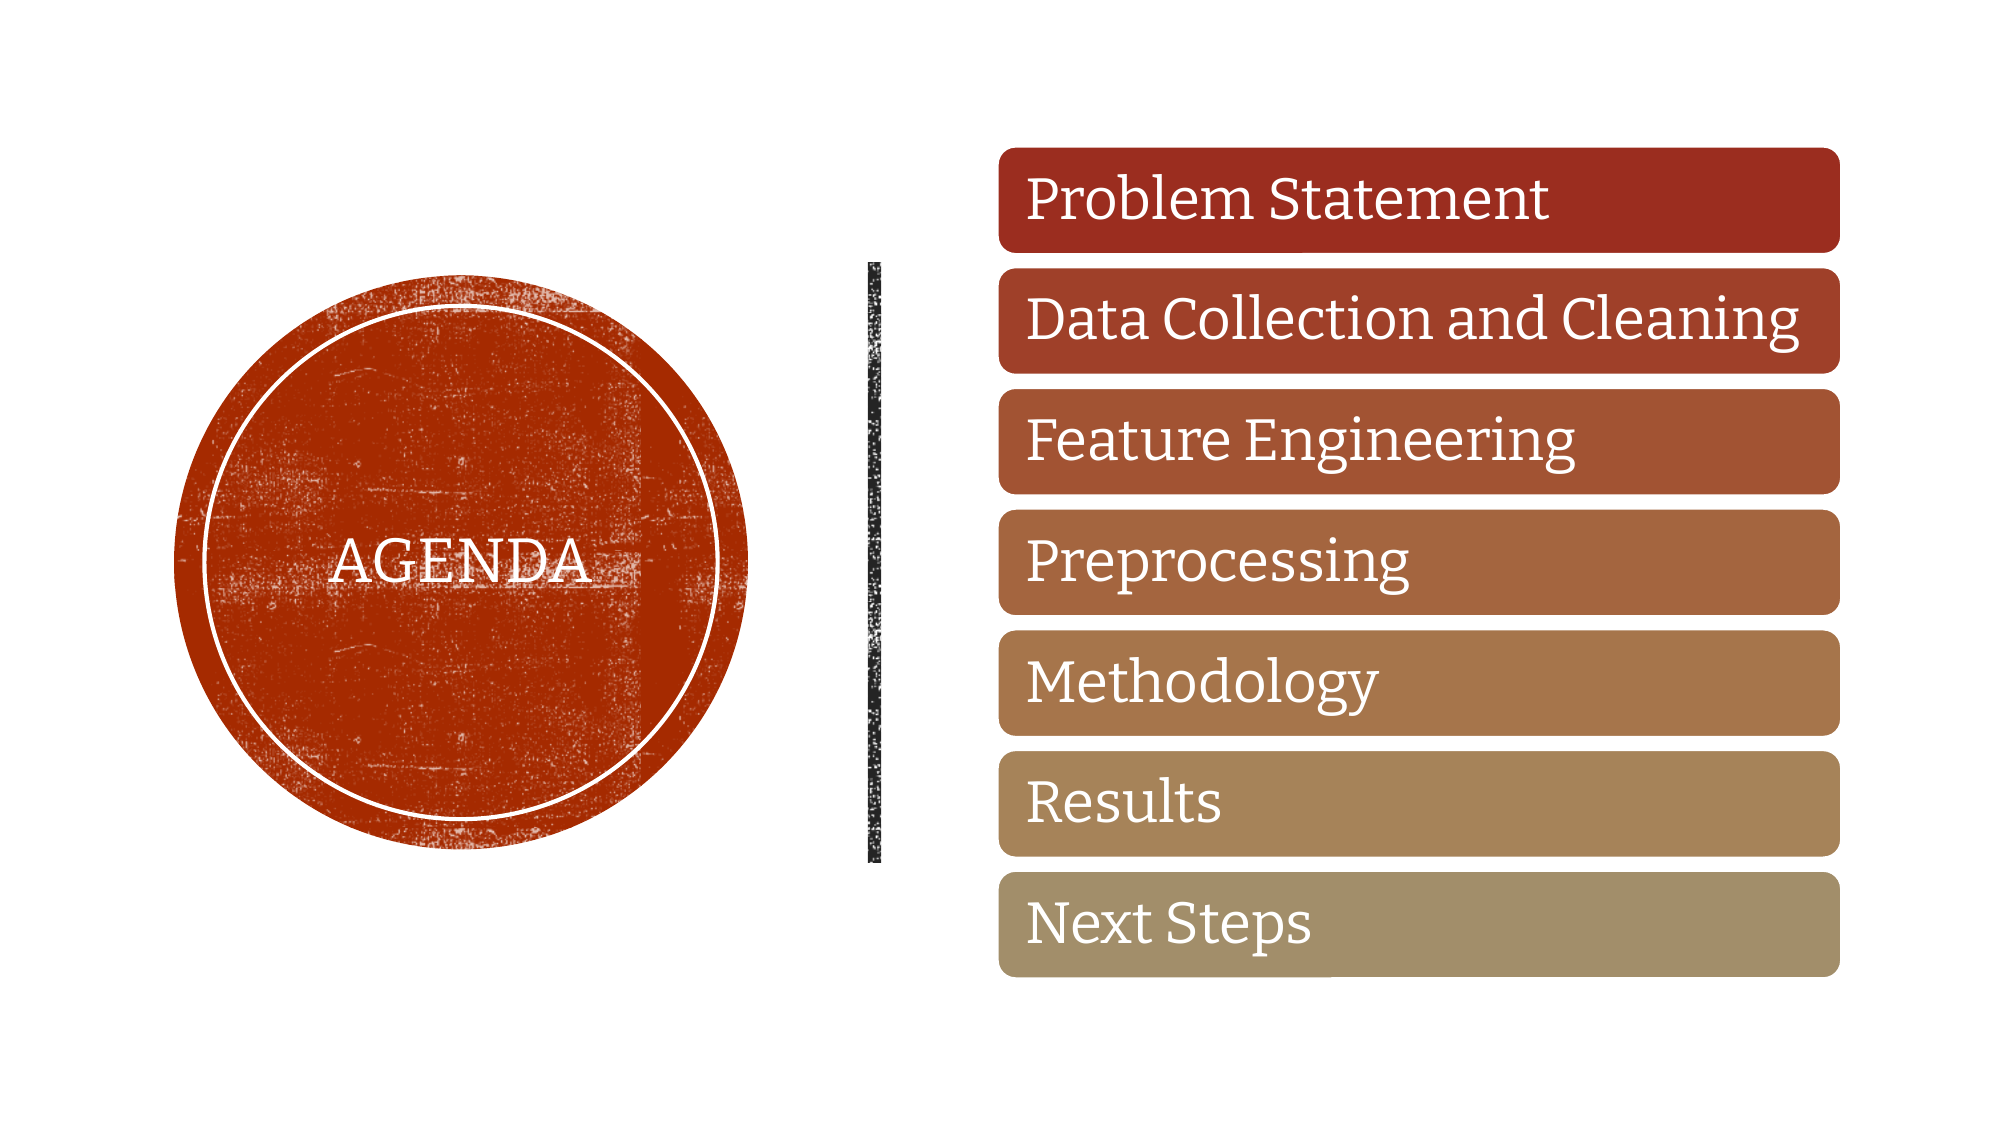

Problem Statement
Data Collection and Cleaning
Feature Engineering
Preprocessing
Methodology
Results
Next Steps

# Agenda